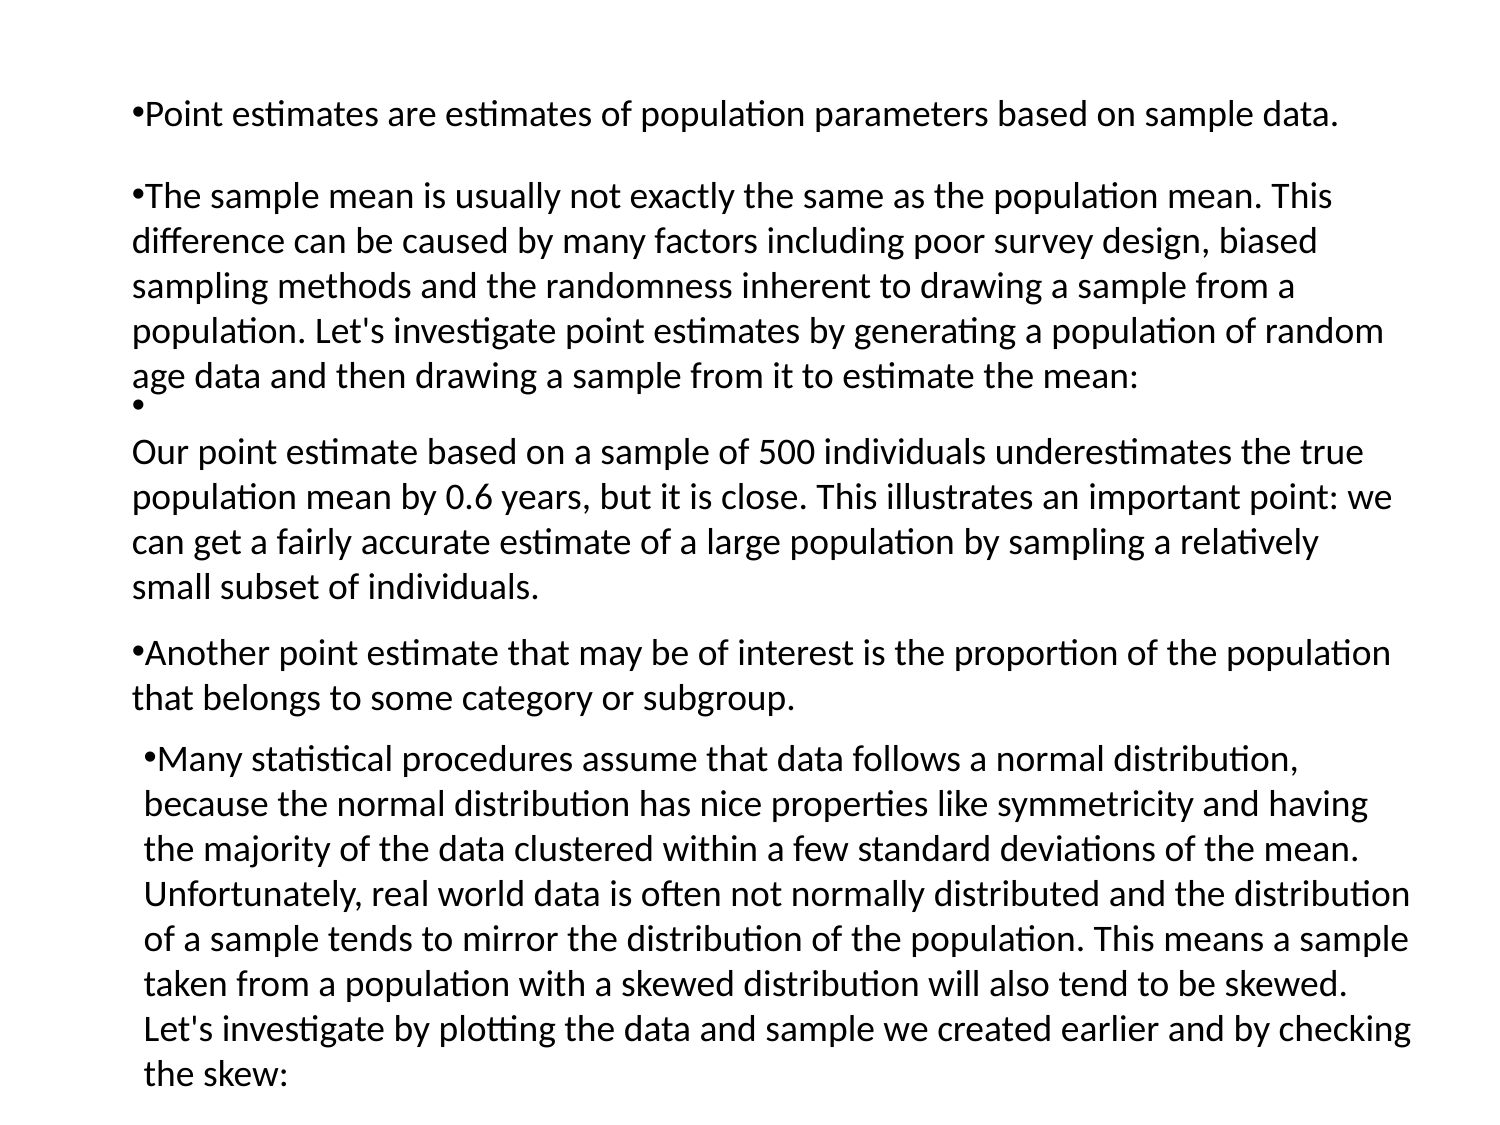

Point estimates are estimates of population parameters based on sample data.
The sample mean is usually not exactly the same as the population mean. This difference can be caused by many factors including poor survey design, biased sampling methods and the randomness inherent to drawing a sample from a population. Let's investigate point estimates by generating a population of random age data and then drawing a sample from it to estimate the mean:
Our point estimate based on a sample of 500 individuals underestimates the true population mean by 0.6 years, but it is close. This illustrates an important point: we can get a fairly accurate estimate of a large population by sampling a relatively small subset of individuals.
Another point estimate that may be of interest is the proportion of the population that belongs to some category or subgroup.
Many statistical procedures assume that data follows a normal distribution, because the normal distribution has nice properties like symmetricity and having the majority of the data clustered within a few standard deviations of the mean. Unfortunately, real world data is often not normally distributed and the distribution of a sample tends to mirror the distribution of the population. This means a sample taken from a population with a skewed distribution will also tend to be skewed. Let's investigate by plotting the data and sample we created earlier and by checking the skew: